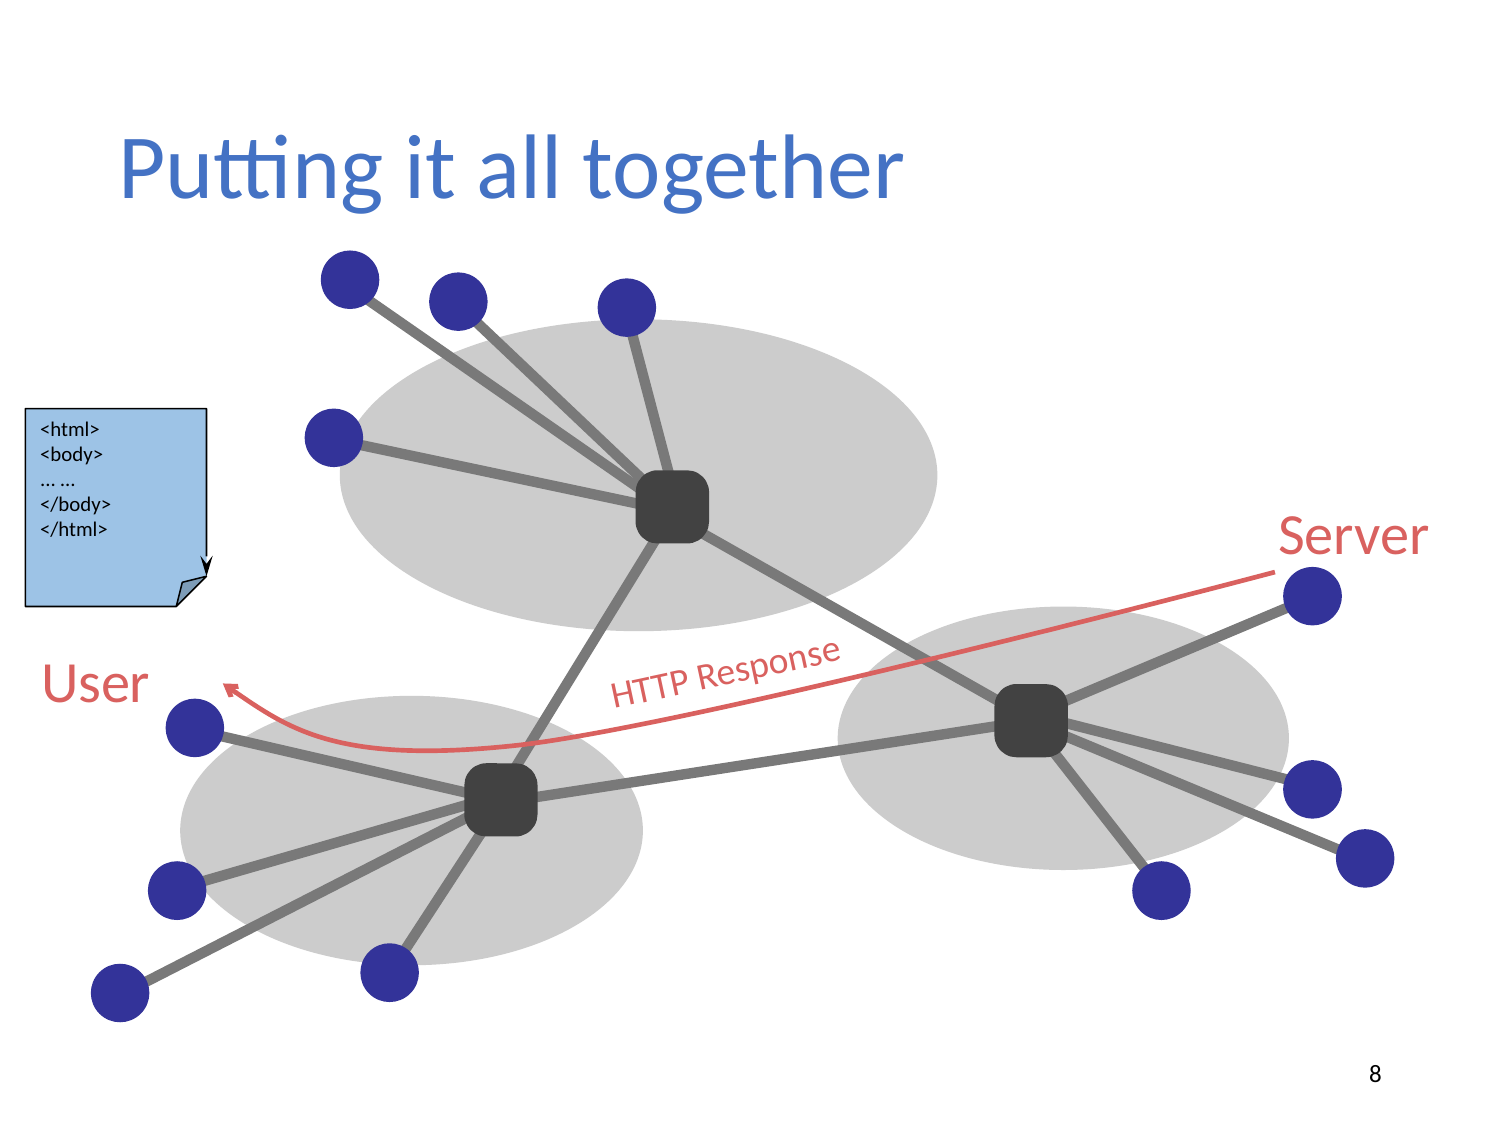

# Putting it all together

<html>
<body>
... …
</body>
</html>

Server

User
HTTP Response

8